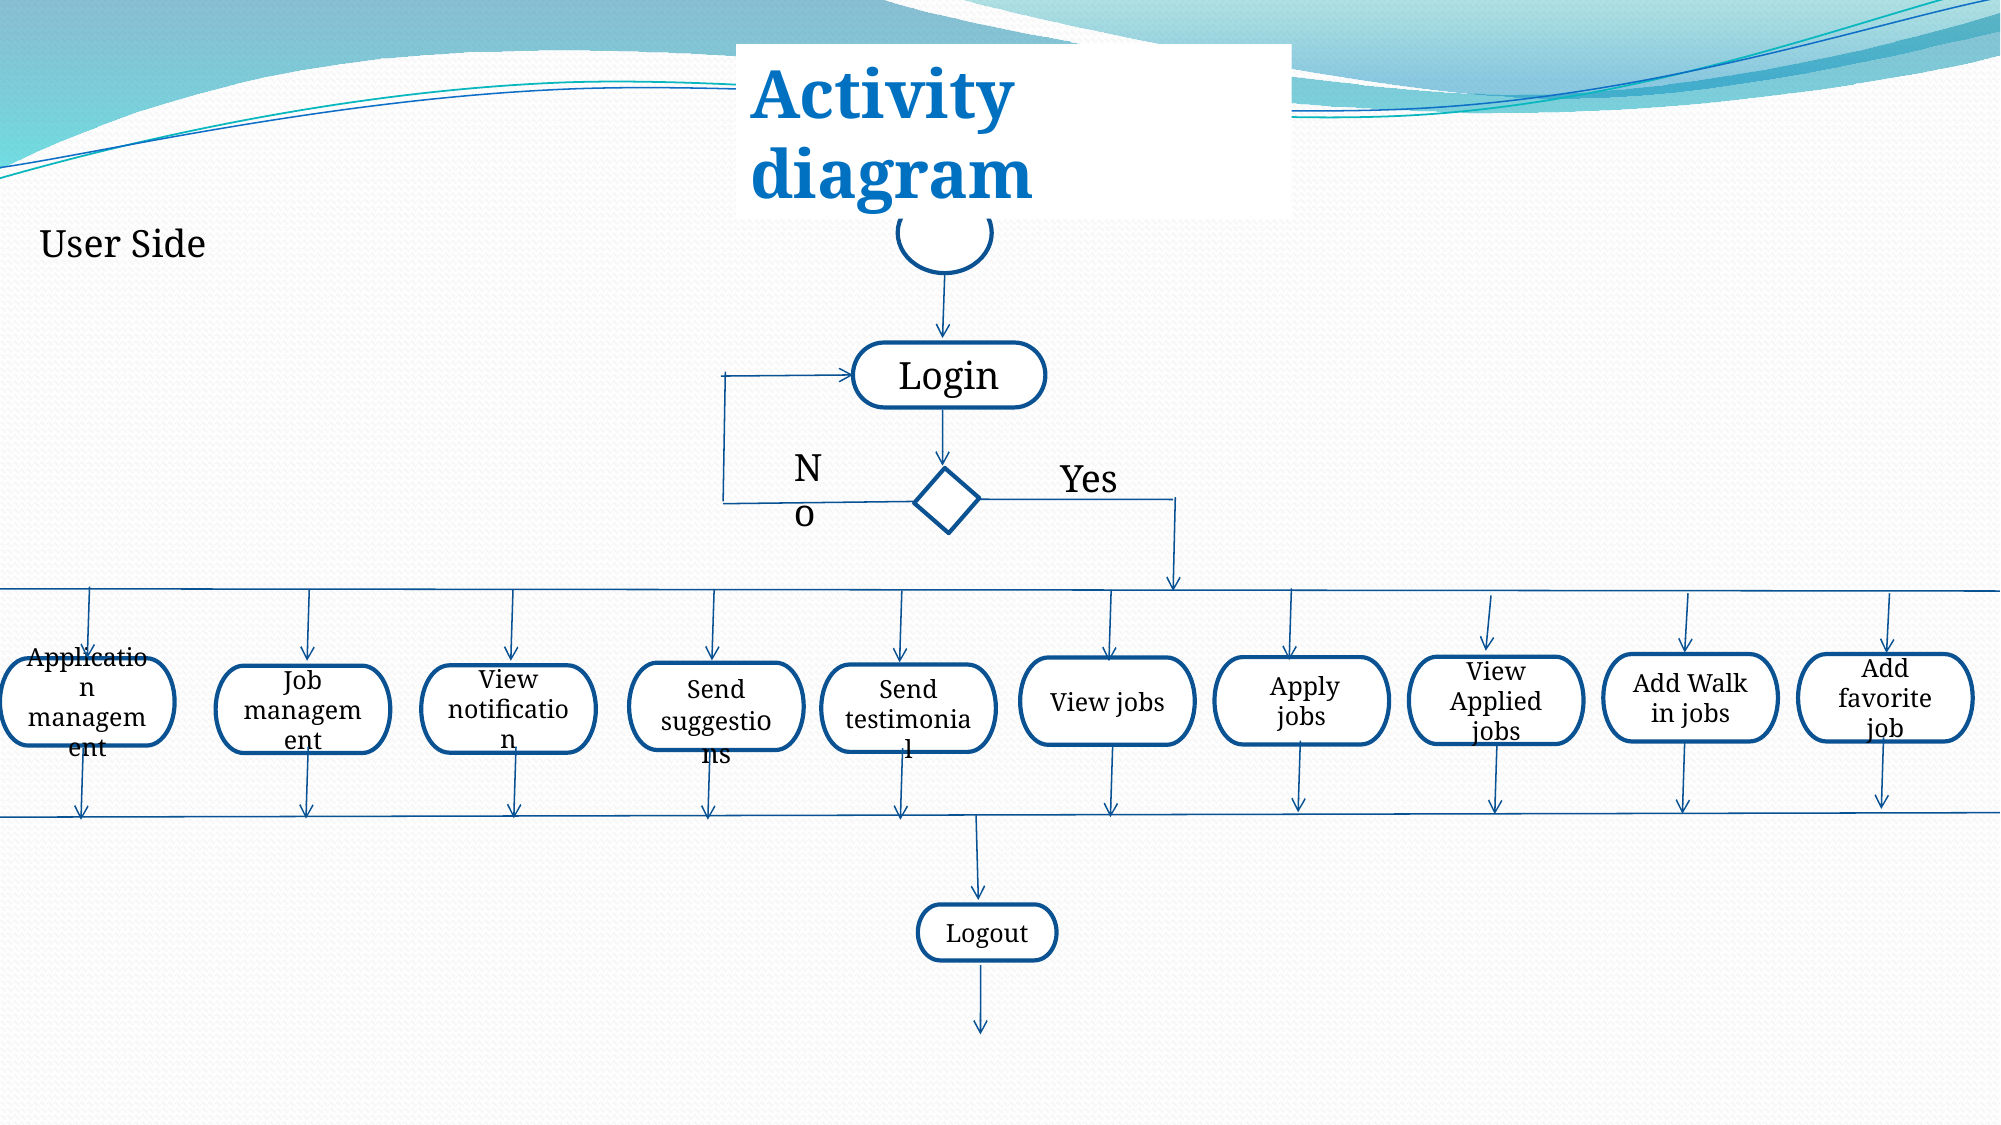

Activity diagram
User

User Side
Login
No
Yes

Add Walk in jobs
Add favorite job
View Applied jobs
 Apply jobs
View jobs
Application management

Send suggestions

Send testimonial

View notification
Job management
Logout